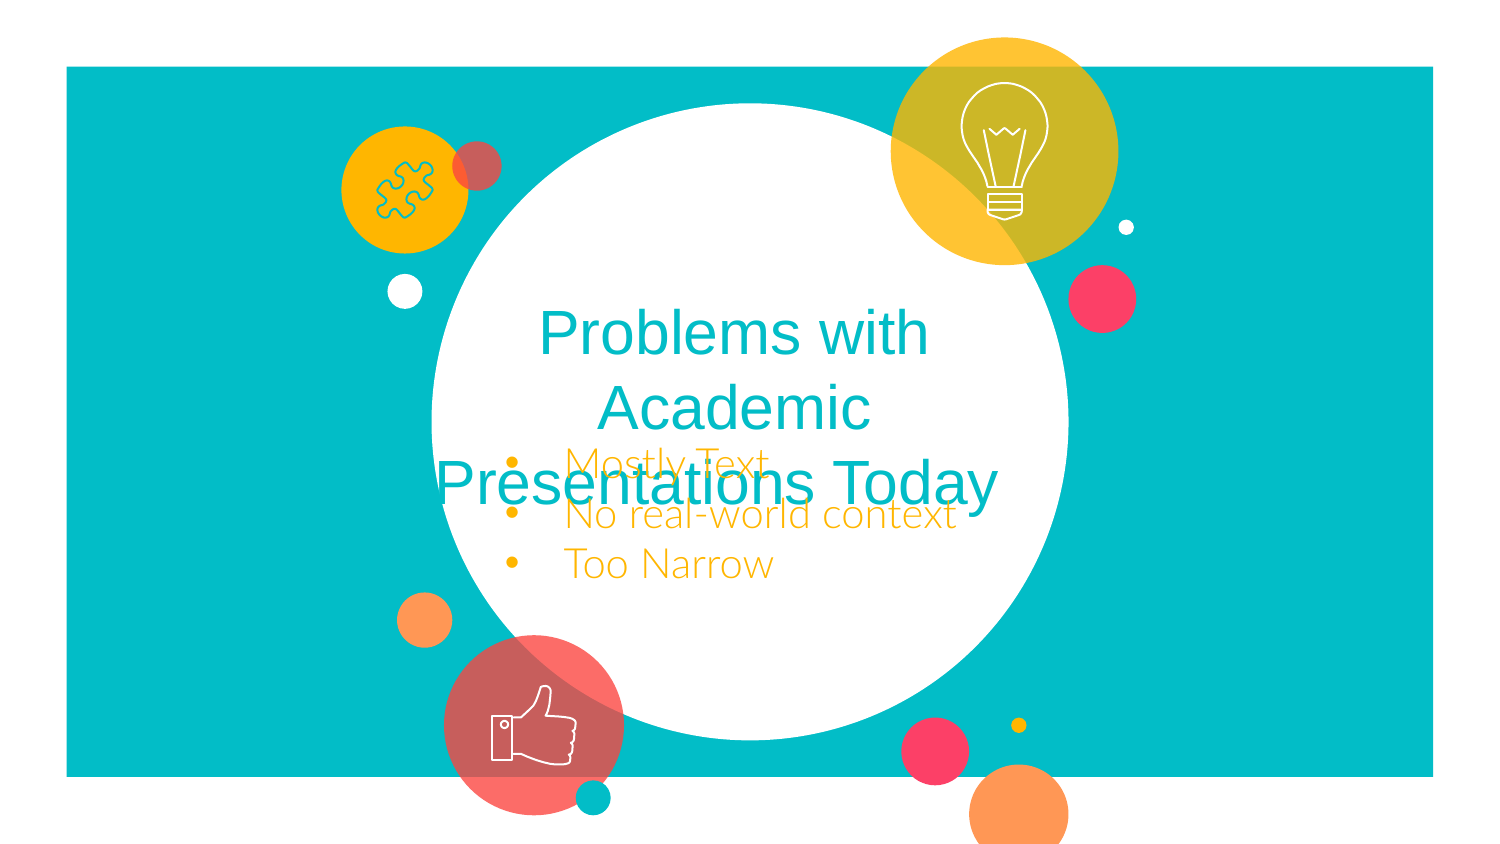

# Problems with Academic Presentations Today
Mostly Text
No real-world context
Too Narrow